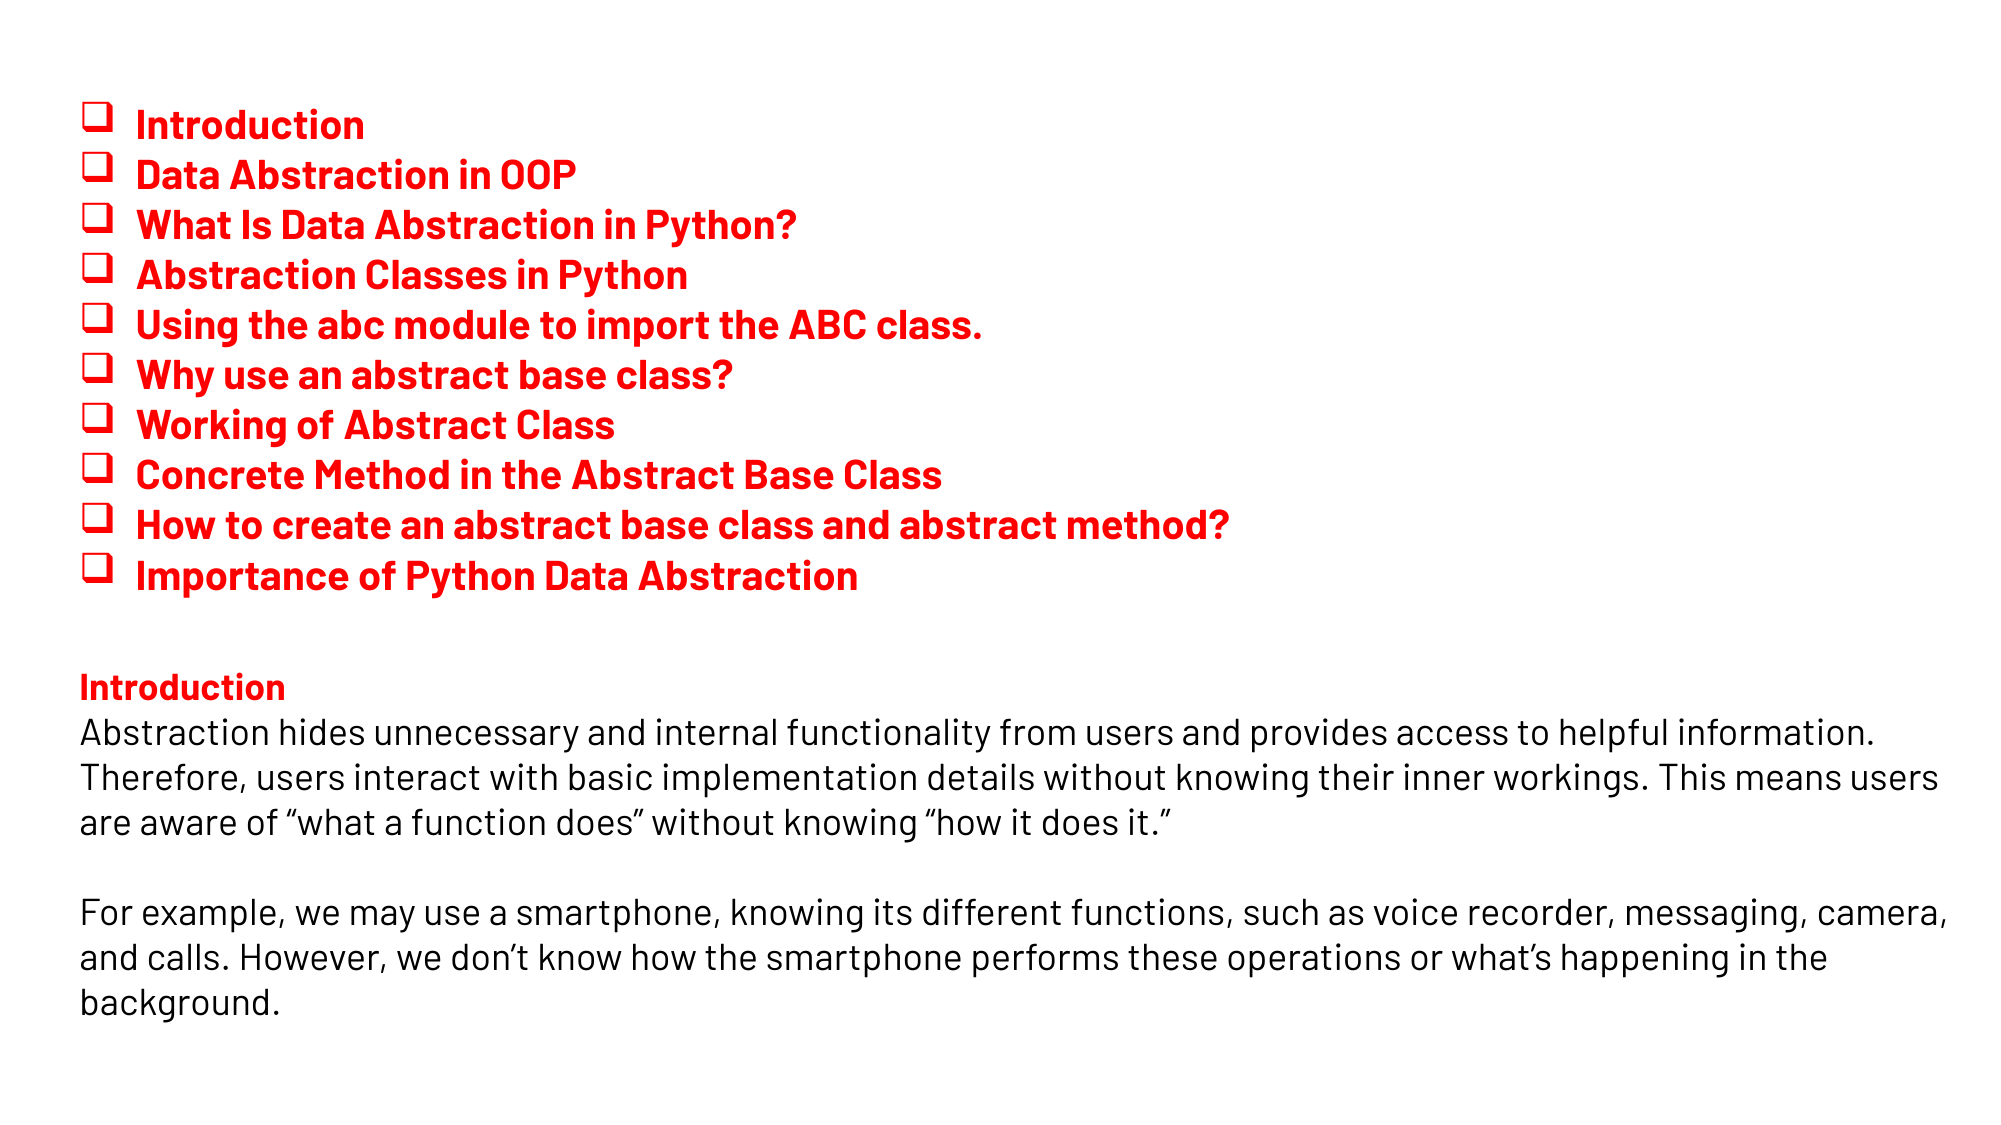

Introduction
Data Abstraction in OOP
What Is Data Abstraction in Python?
Abstraction Classes in Python
Using the abc module to import the ABC class.
Why use an abstract base class?
Working of Abstract Class
Concrete Method in the Abstract Base Class
How to create an abstract base class and abstract method?
Importance of Python Data Abstraction
Introduction
Abstraction hides unnecessary and internal functionality from users and provides access to helpful information. Therefore, users interact with basic implementation details without knowing their inner workings. This means users are aware of “what a function does” without knowing “how it does it.”

For example, we may use a smartphone, knowing its different functions, such as voice recorder, messaging, camera, and calls. However, we don’t know how the smartphone performs these operations or what’s happening in the background.